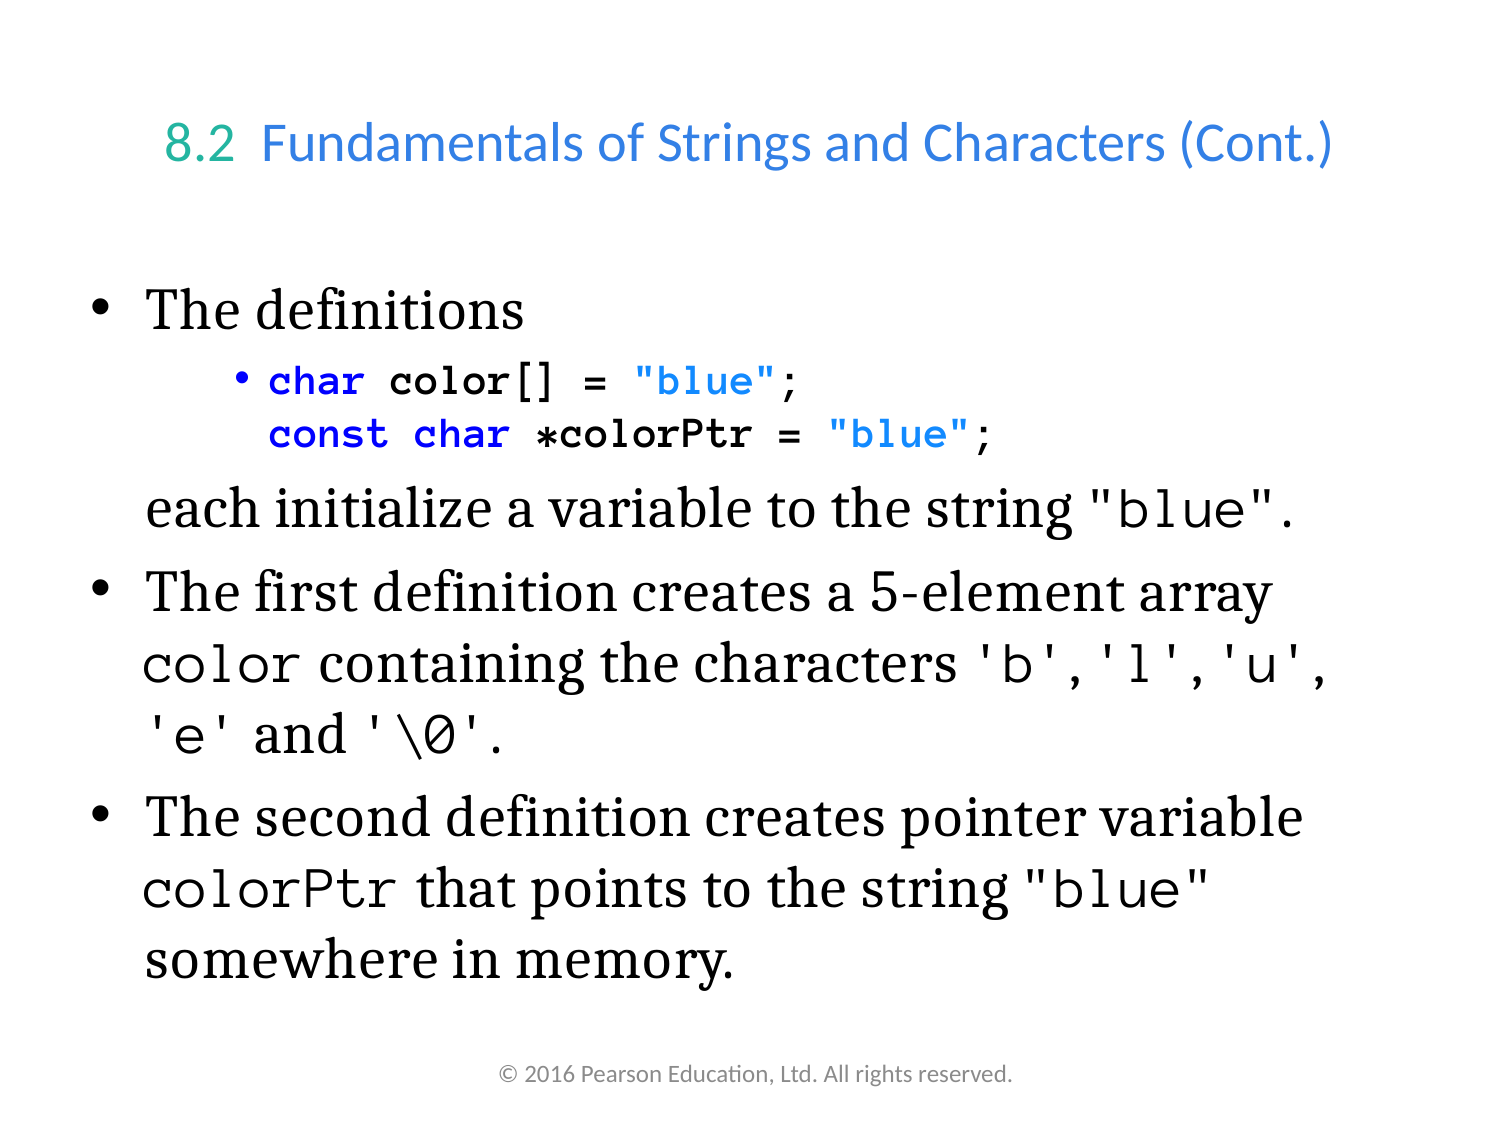

# 8.2  Fundamentals of Strings and Characters (Cont.)
The definitions
char color[] = "blue";
const char *colorPtr = "blue";
	each initialize a variable to the string "blue".
The first definition creates a 5-element array color containing the characters 'b', 'l', 'u', 'e' and '\0'.
The second definition creates pointer variable colorPtr that points to the string "blue" somewhere in memory.
© 2016 Pearson Education, Ltd. All rights reserved.